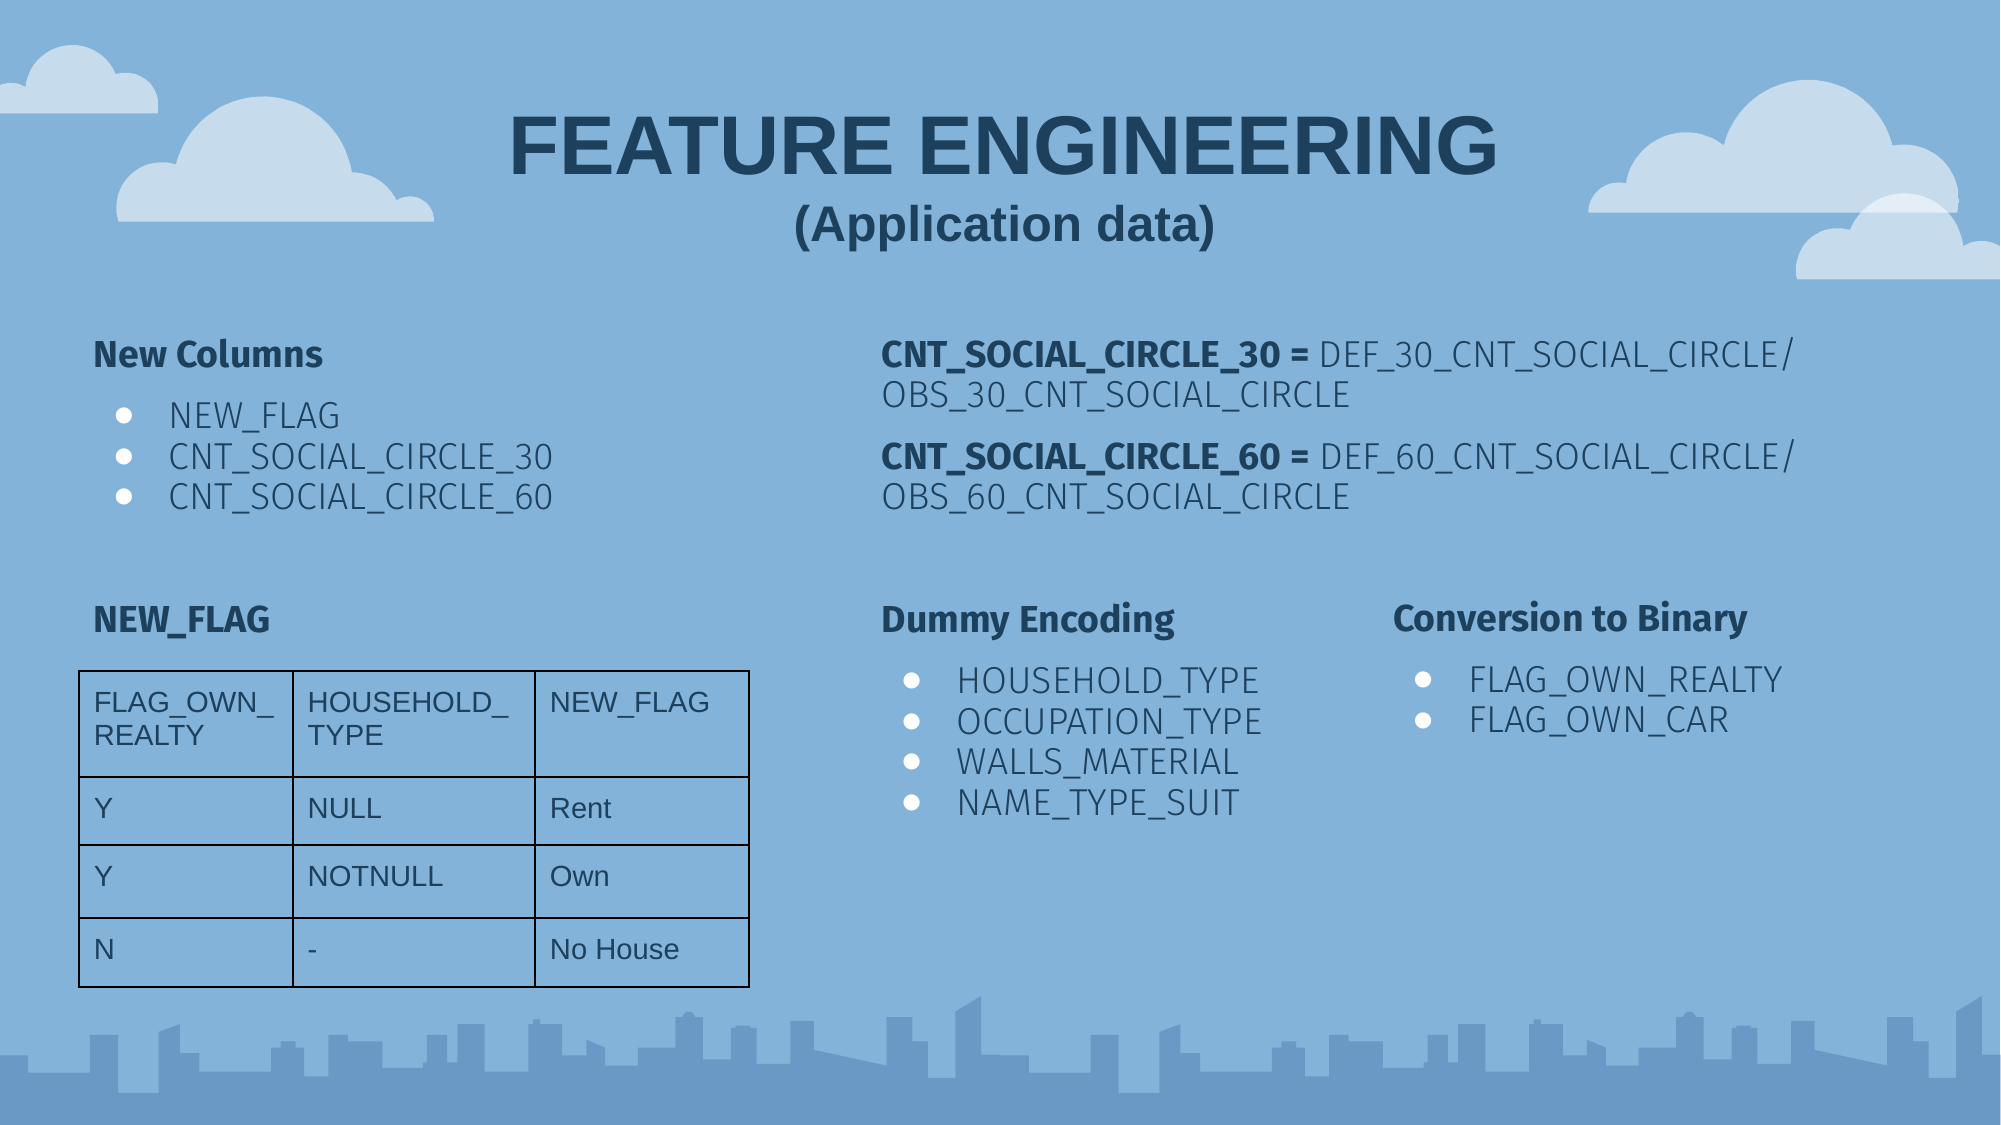

FEATURE ENGINEERING
(Application data)
New Columns
NEW_FLAG
CNT_SOCIAL_CIRCLE_30
CNT_SOCIAL_CIRCLE_60

NEW_FLAG

CNT_SOCIAL_CIRCLE_30 = DEF_30_CNT_SOCIAL_CIRCLE/ OBS_30_CNT_SOCIAL_CIRCLE
CNT_SOCIAL_CIRCLE_60 = DEF_60_CNT_SOCIAL_CIRCLE/ OBS_60_CNT_SOCIAL_CIRCLE

Dummy Encoding
HOUSEHOLD_TYPE
OCCUPATION_TYPE
WALLS_MATERIAL
NAME_TYPE_SUIT

Conversion to Binary
FLAG_OWN_REALTY
FLAG_OWN_CAR
| FLAG\_OWN\_REALTY | HOUSEHOLD\_TYPE | NEW\_FLAG |
| --- | --- | --- |
| Y | NULL | Rent |
| Y | NOTNULL | Own |
| N | - | No House |